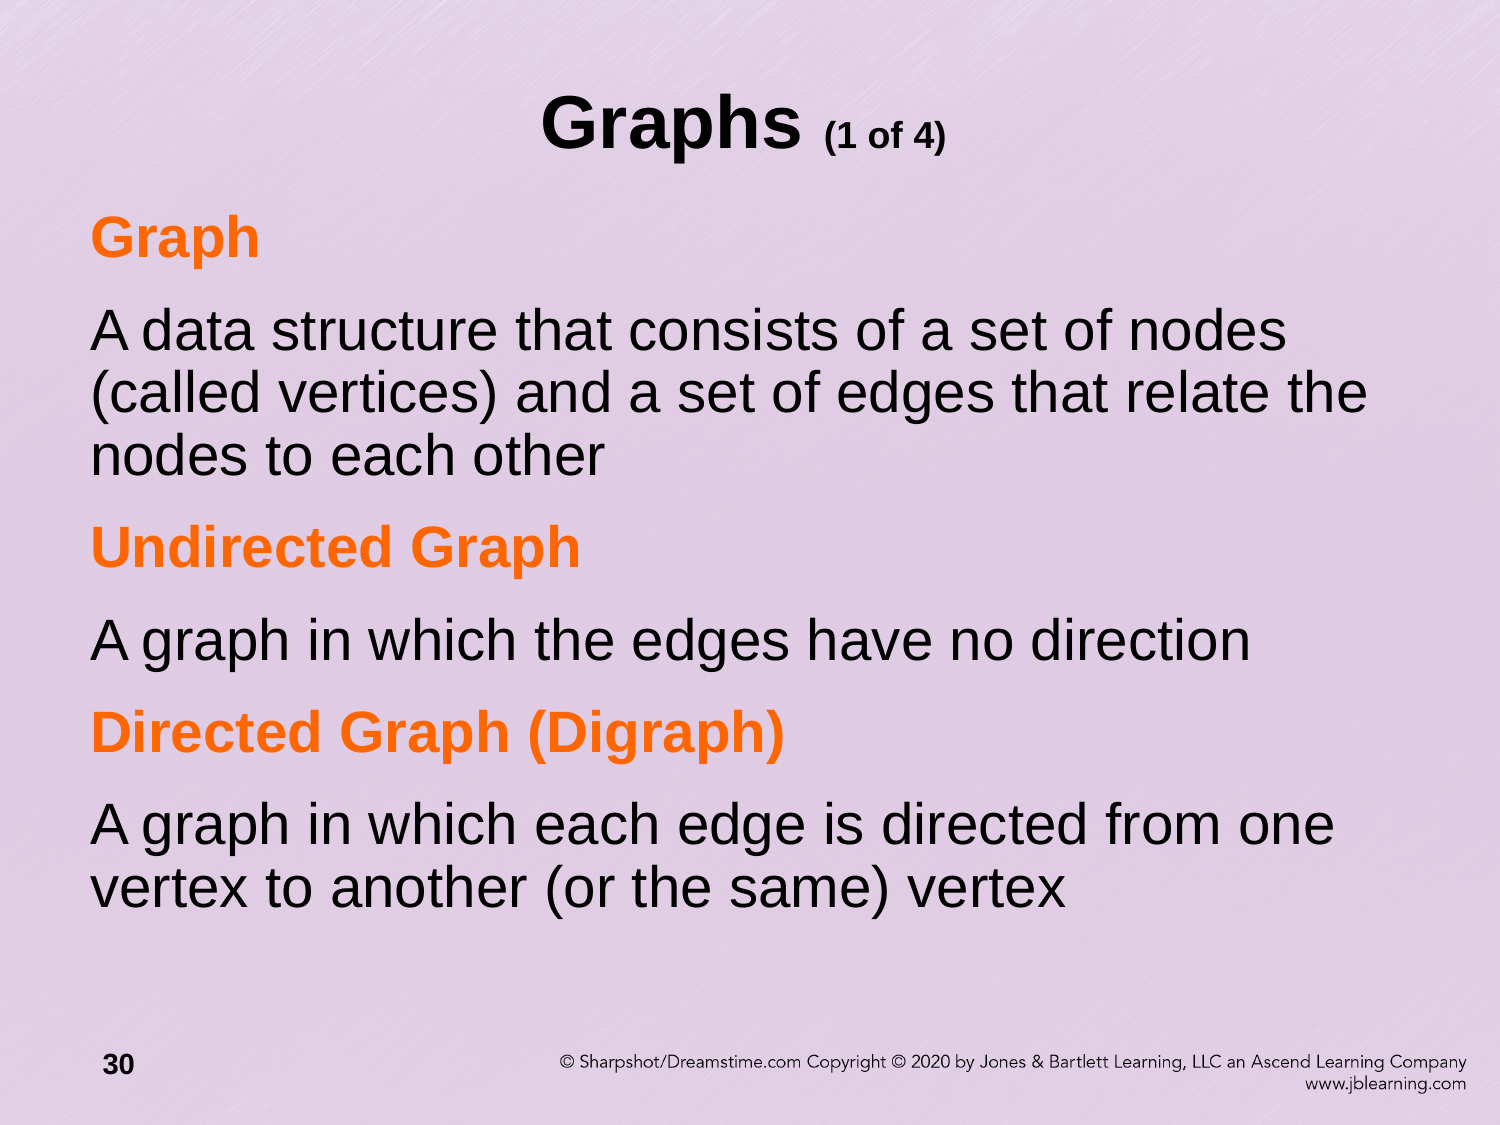

# Graphs (1 of 4)
Graph
A data structure that consists of a set of nodes (called vertices) and a set of edges that relate the nodes to each other
Undirected Graph
A graph in which the edges have no direction
Directed Graph (Digraph)
A graph in which each edge is directed from one vertex to another (or the same) vertex
30